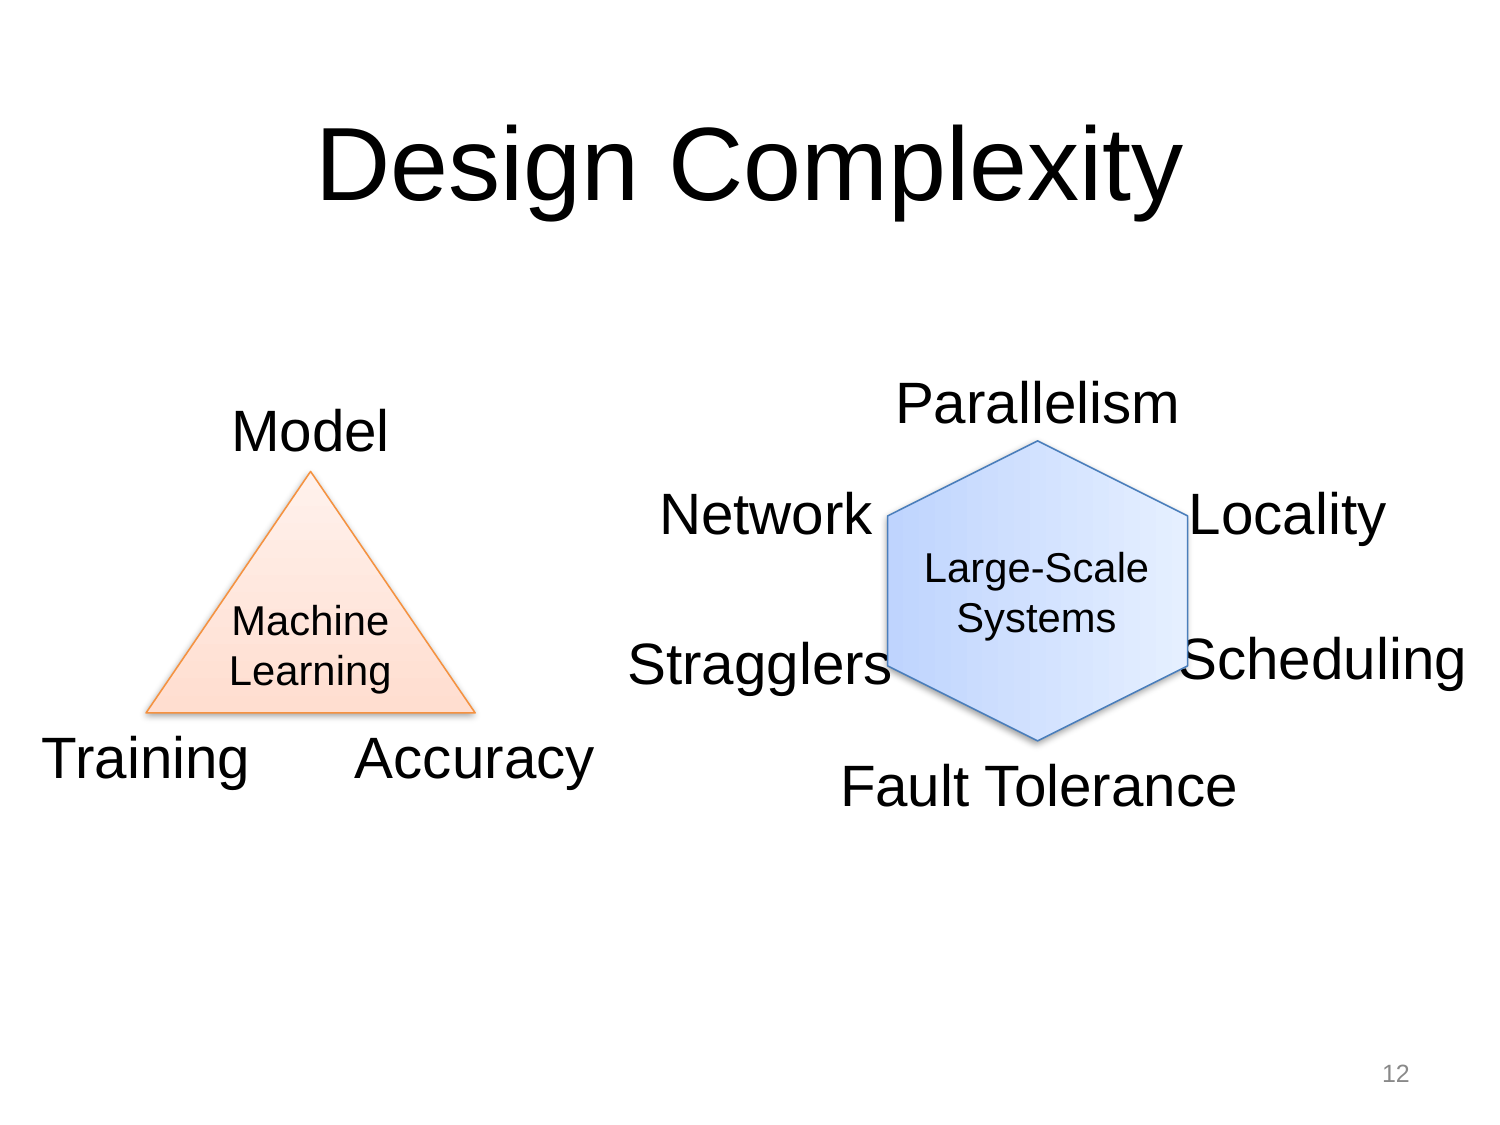

# Design Complexity
Parallelism
Model

Large-Scale
Systems
Locality
Network

Machine
Learning
Scheduling
Stragglers
Training
Accuracy
Fault Tolerance
12